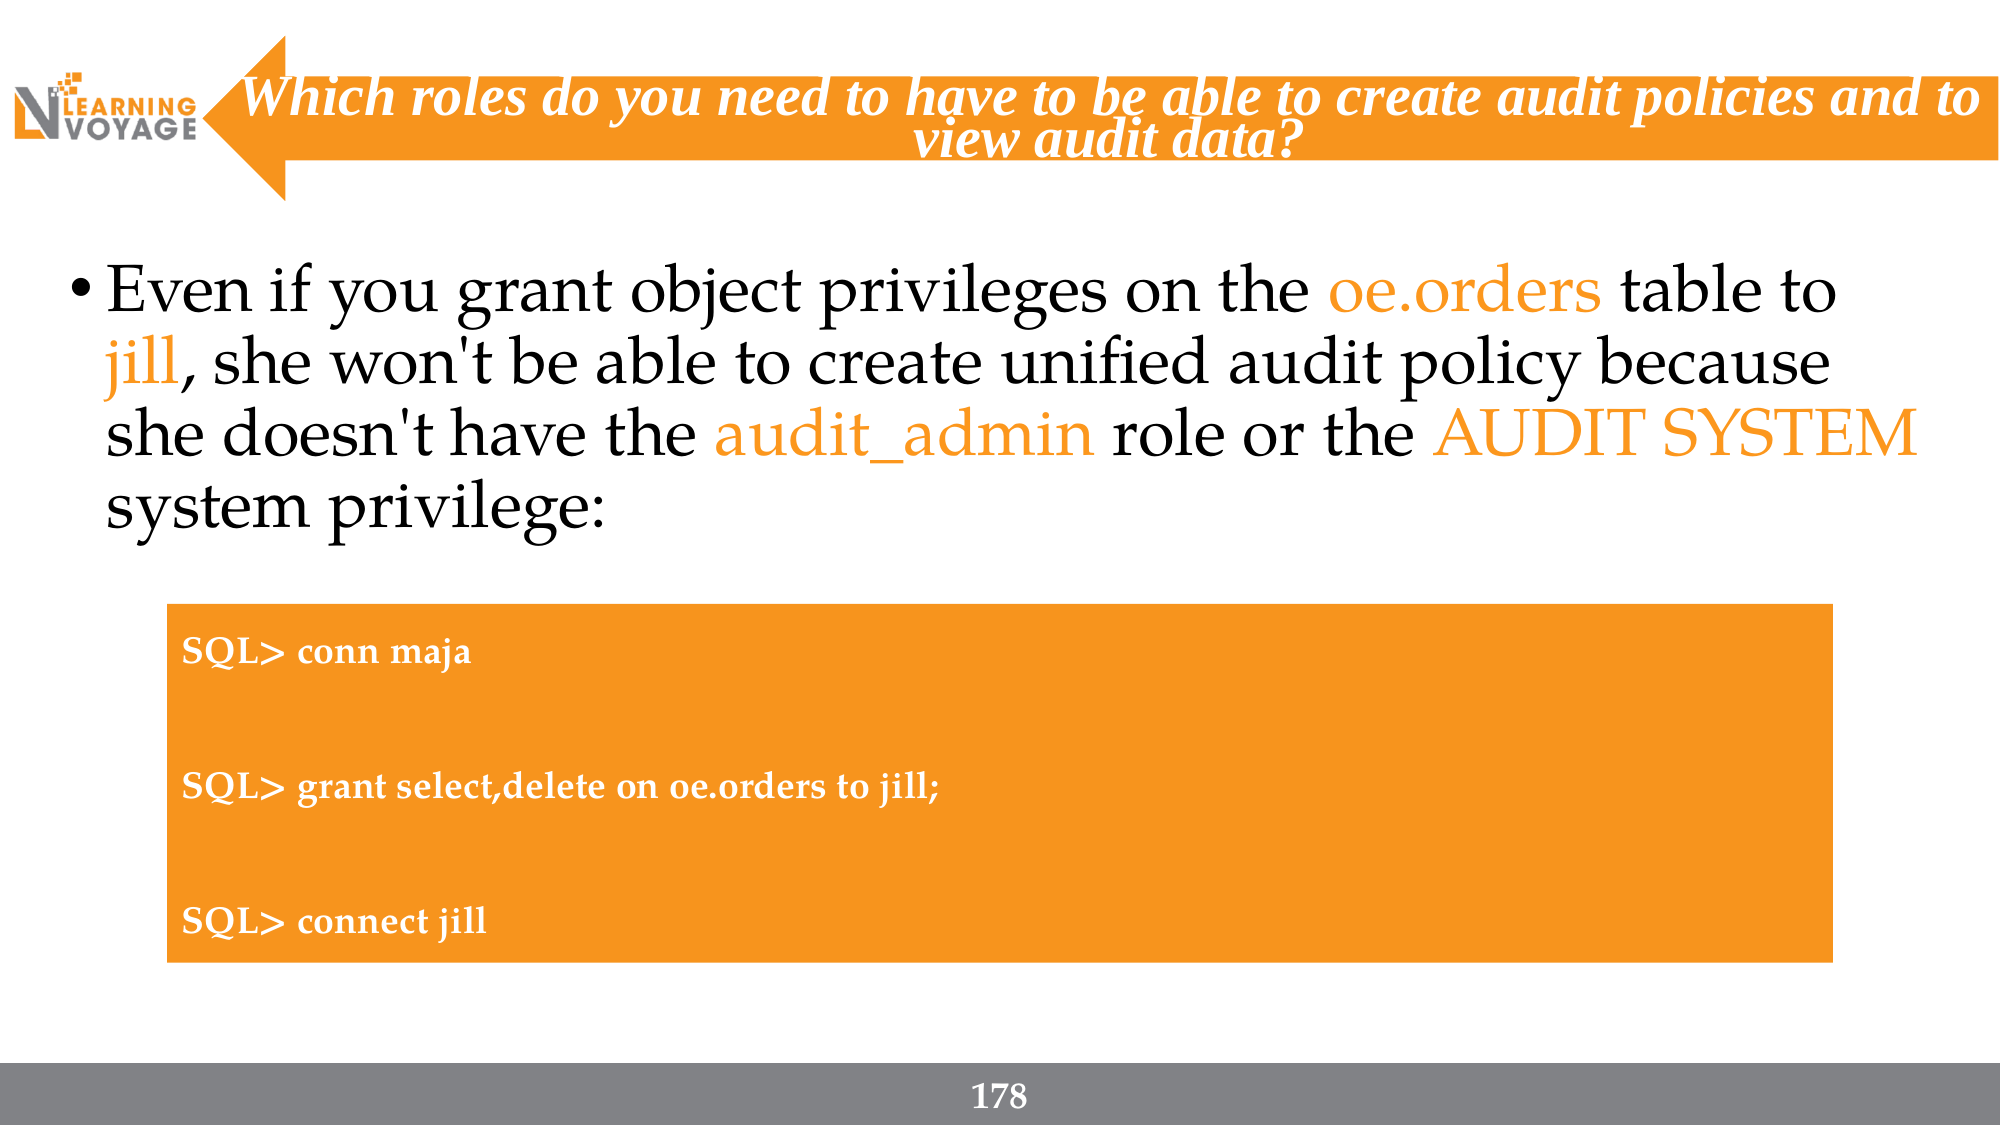

# Which roles do you need to have to be able to create audit policies and to view audit data?
Even if you grant object privileges on the oe.orders table to jill, she won't be able to create unified audit policy because she doesn't have the audit_admin role or the AUDIT SYSTEM system privilege:

SQL> conn maja

SQL> grant select,delete on oe.orders to jill;

SQL> connect jill
178